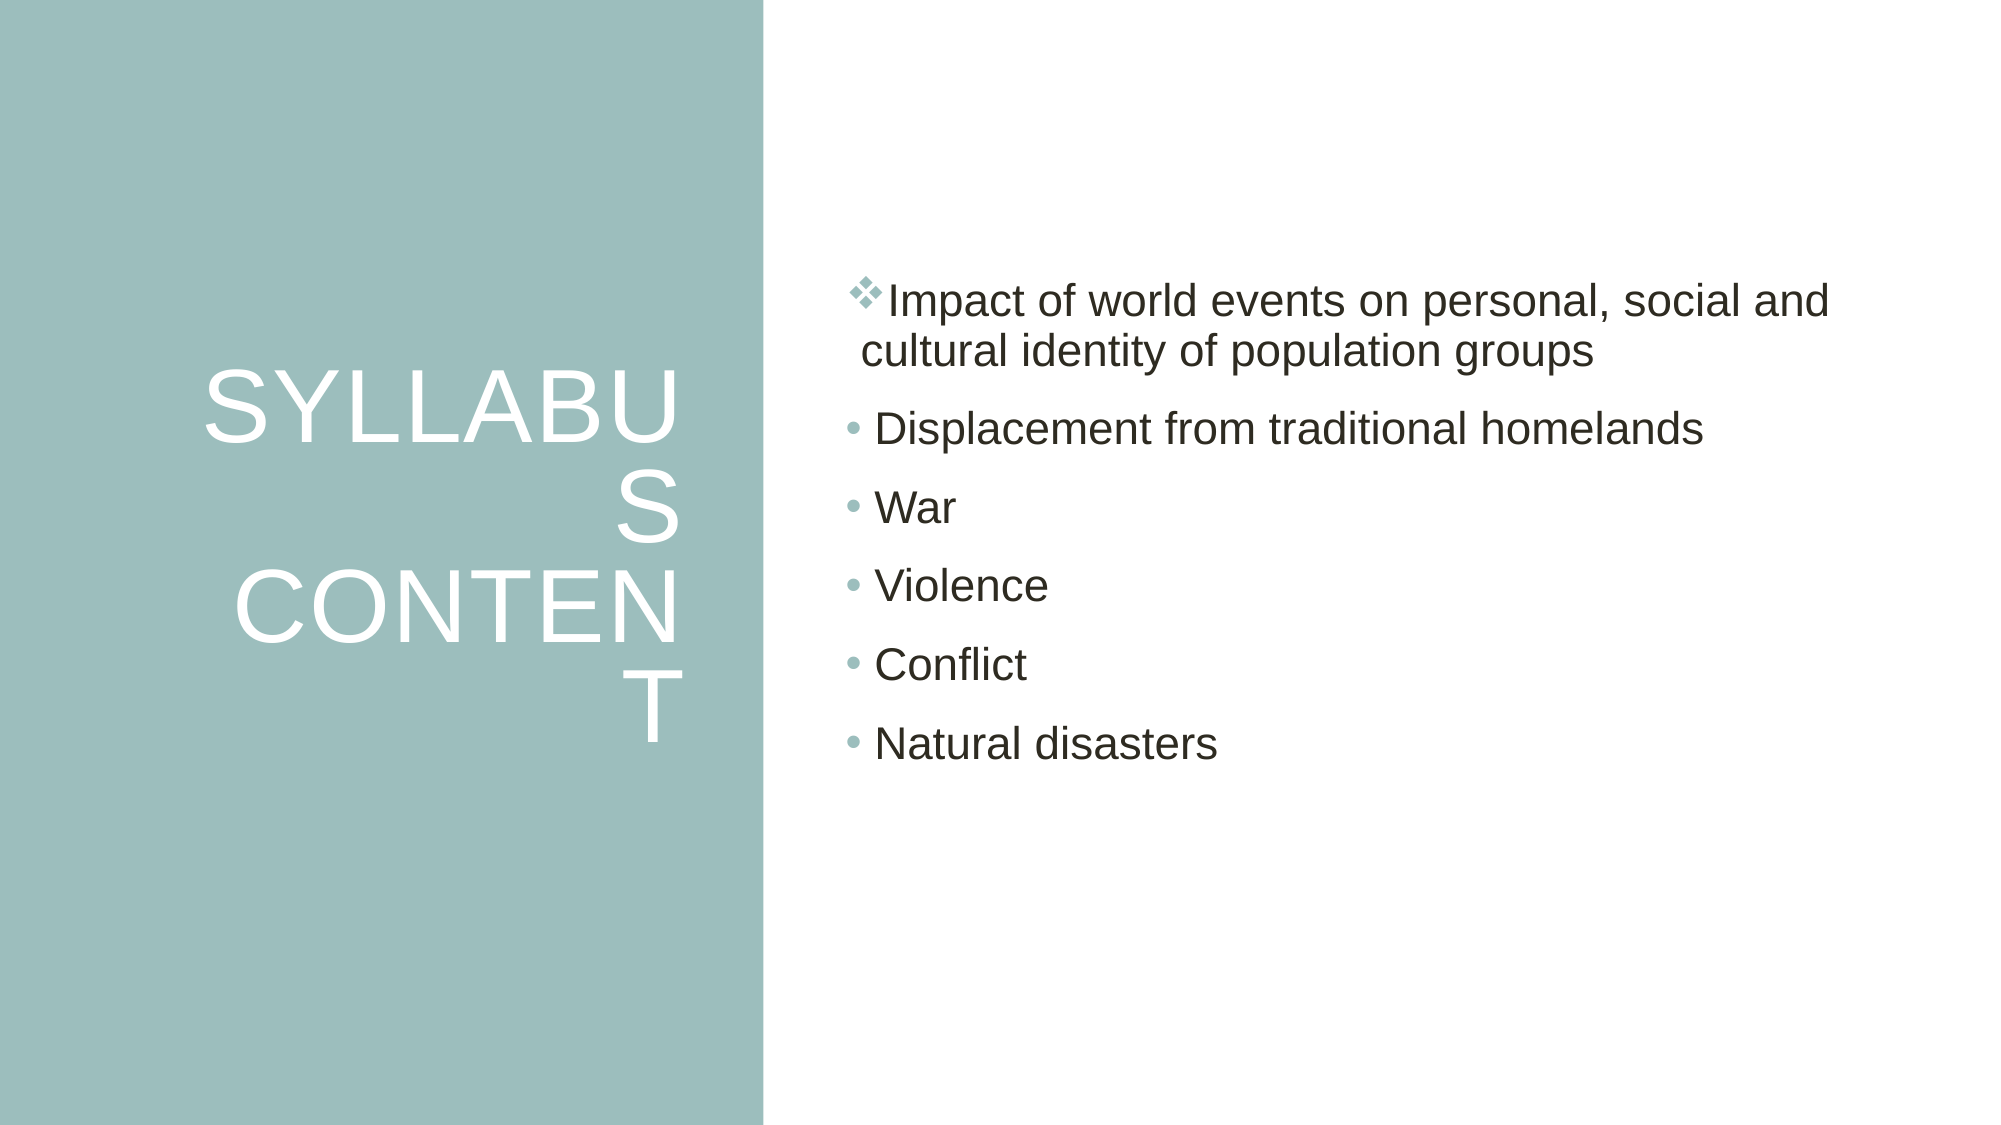

# Syllabus content
Impact of world events on personal, social and cultural identity of population groups
 Displacement from traditional homelands
 War
 Violence
 Conflict
 Natural disasters